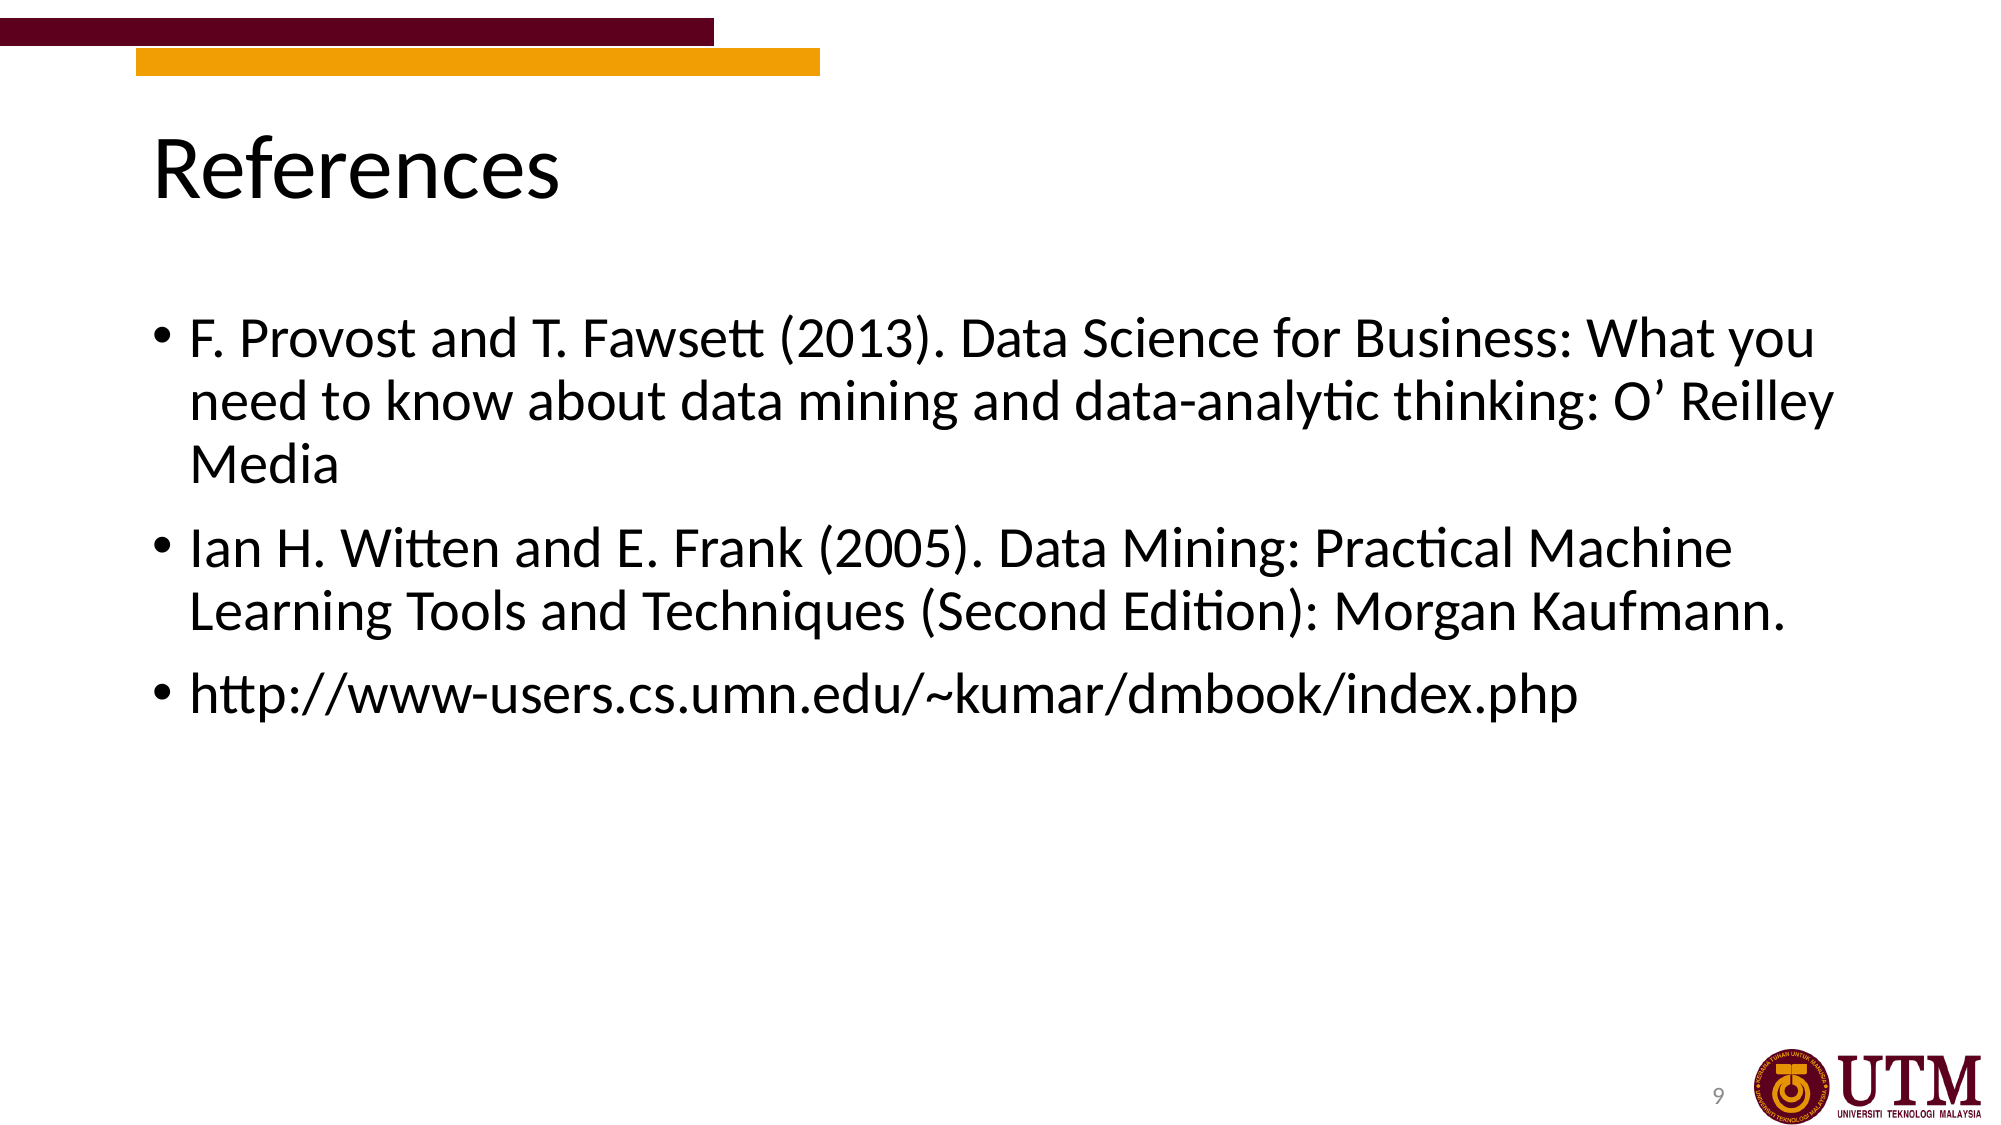

# References
F. Provost and T. Fawsett (2013). Data Science for Business: What you need to know about data mining and data-analytic thinking: O’ Reilley Media
Ian H. Witten and E. Frank (2005). Data Mining: Practical Machine Learning Tools and Techniques (Second Edition): Morgan Kaufmann.
http://www-users.cs.umn.edu/~kumar/dmbook/index.php

9